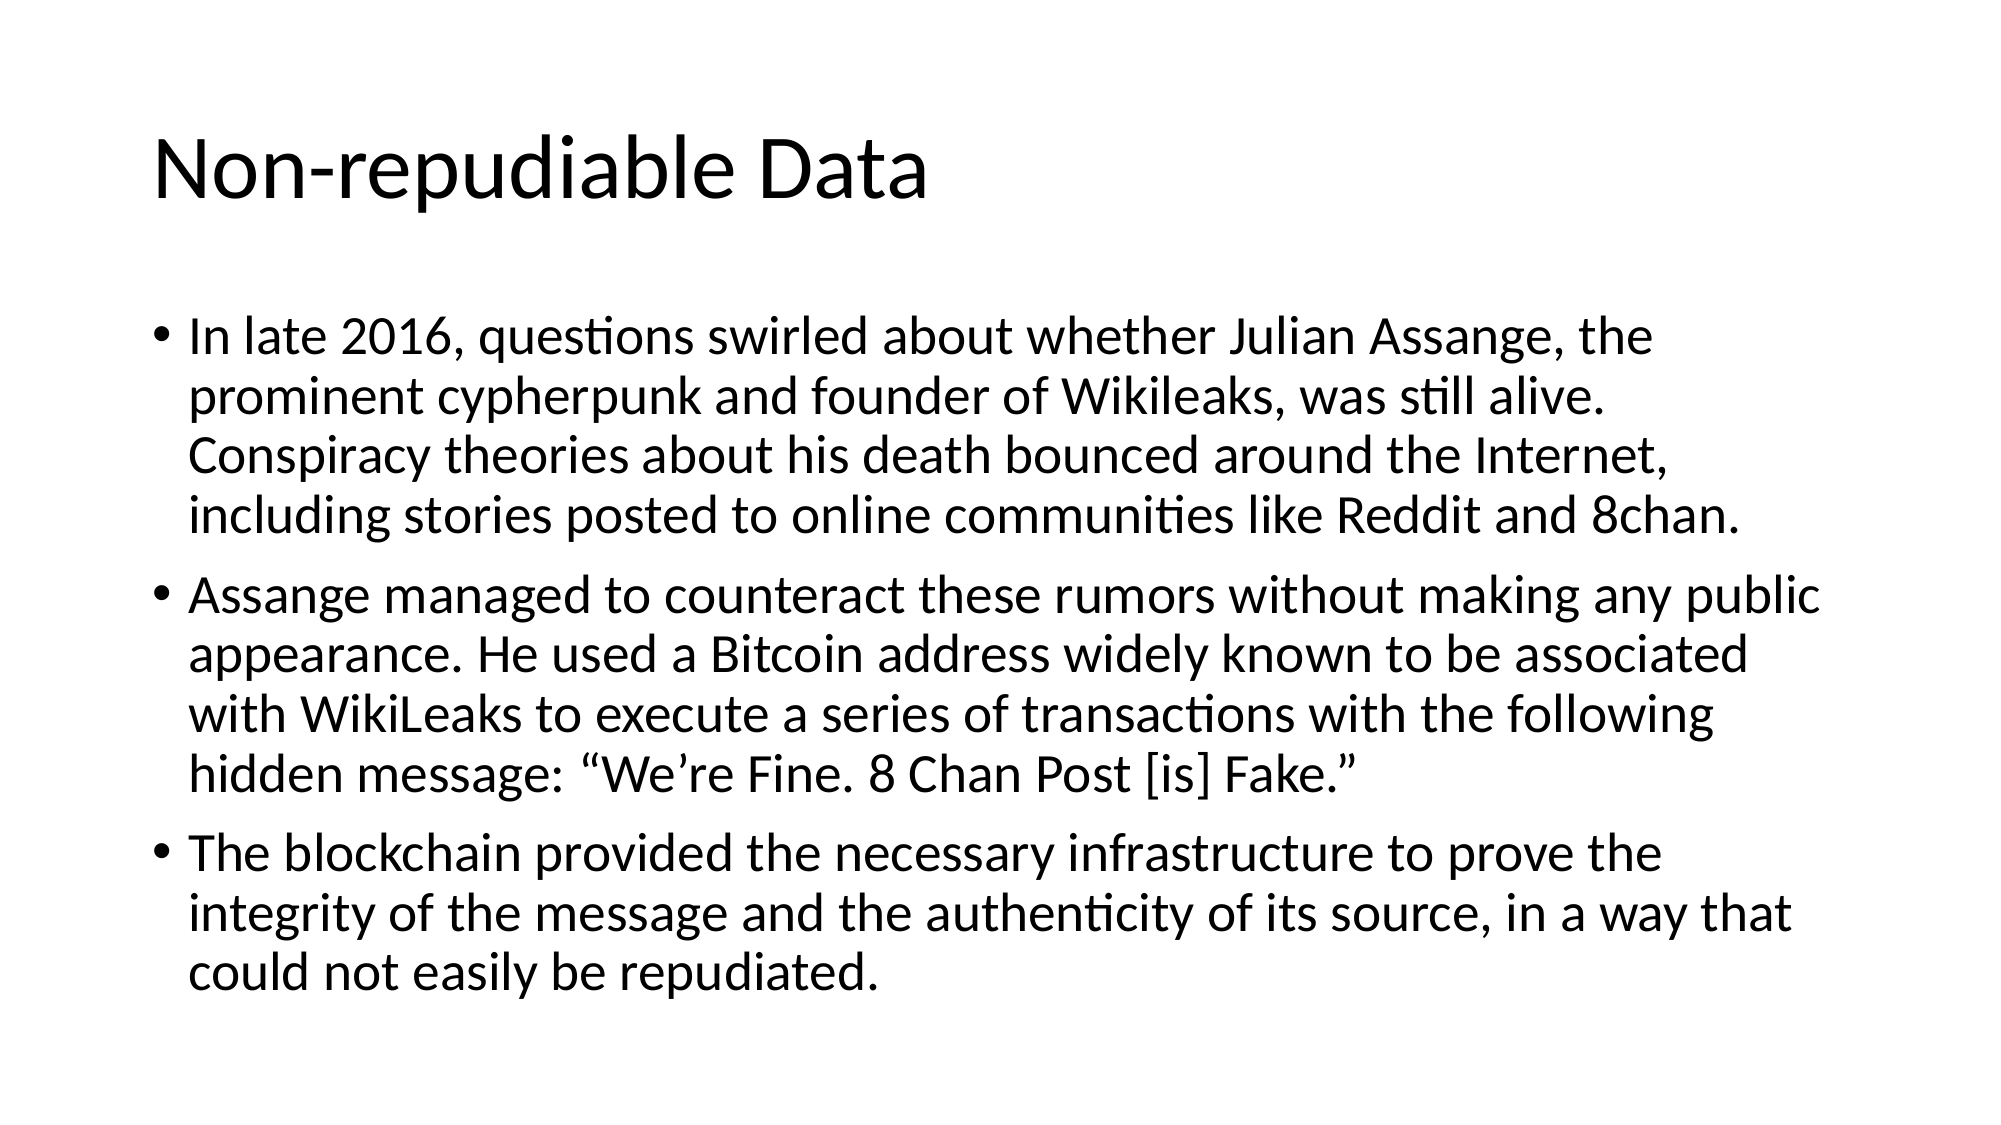

# Non-repudiable Data
In late 2016, questions swirled about whether Julian Assange, the prominent cypherpunk and founder of Wikileaks, was still alive. Conspiracy theories about his death bounced around the Internet, including stories posted to online communities like Reddit and 8chan.
Assange managed to counteract these rumors without making any public appearance. He used a Bitcoin address widely known to be associated with WikiLeaks to execute a series of transactions with the following hidden message: “We’re Fine. 8 Chan Post [is] Fake.”
The blockchain provided the necessary infrastructure to prove the integrity of the message and the authenticity of its source, in a way that could not easily be repudiated.